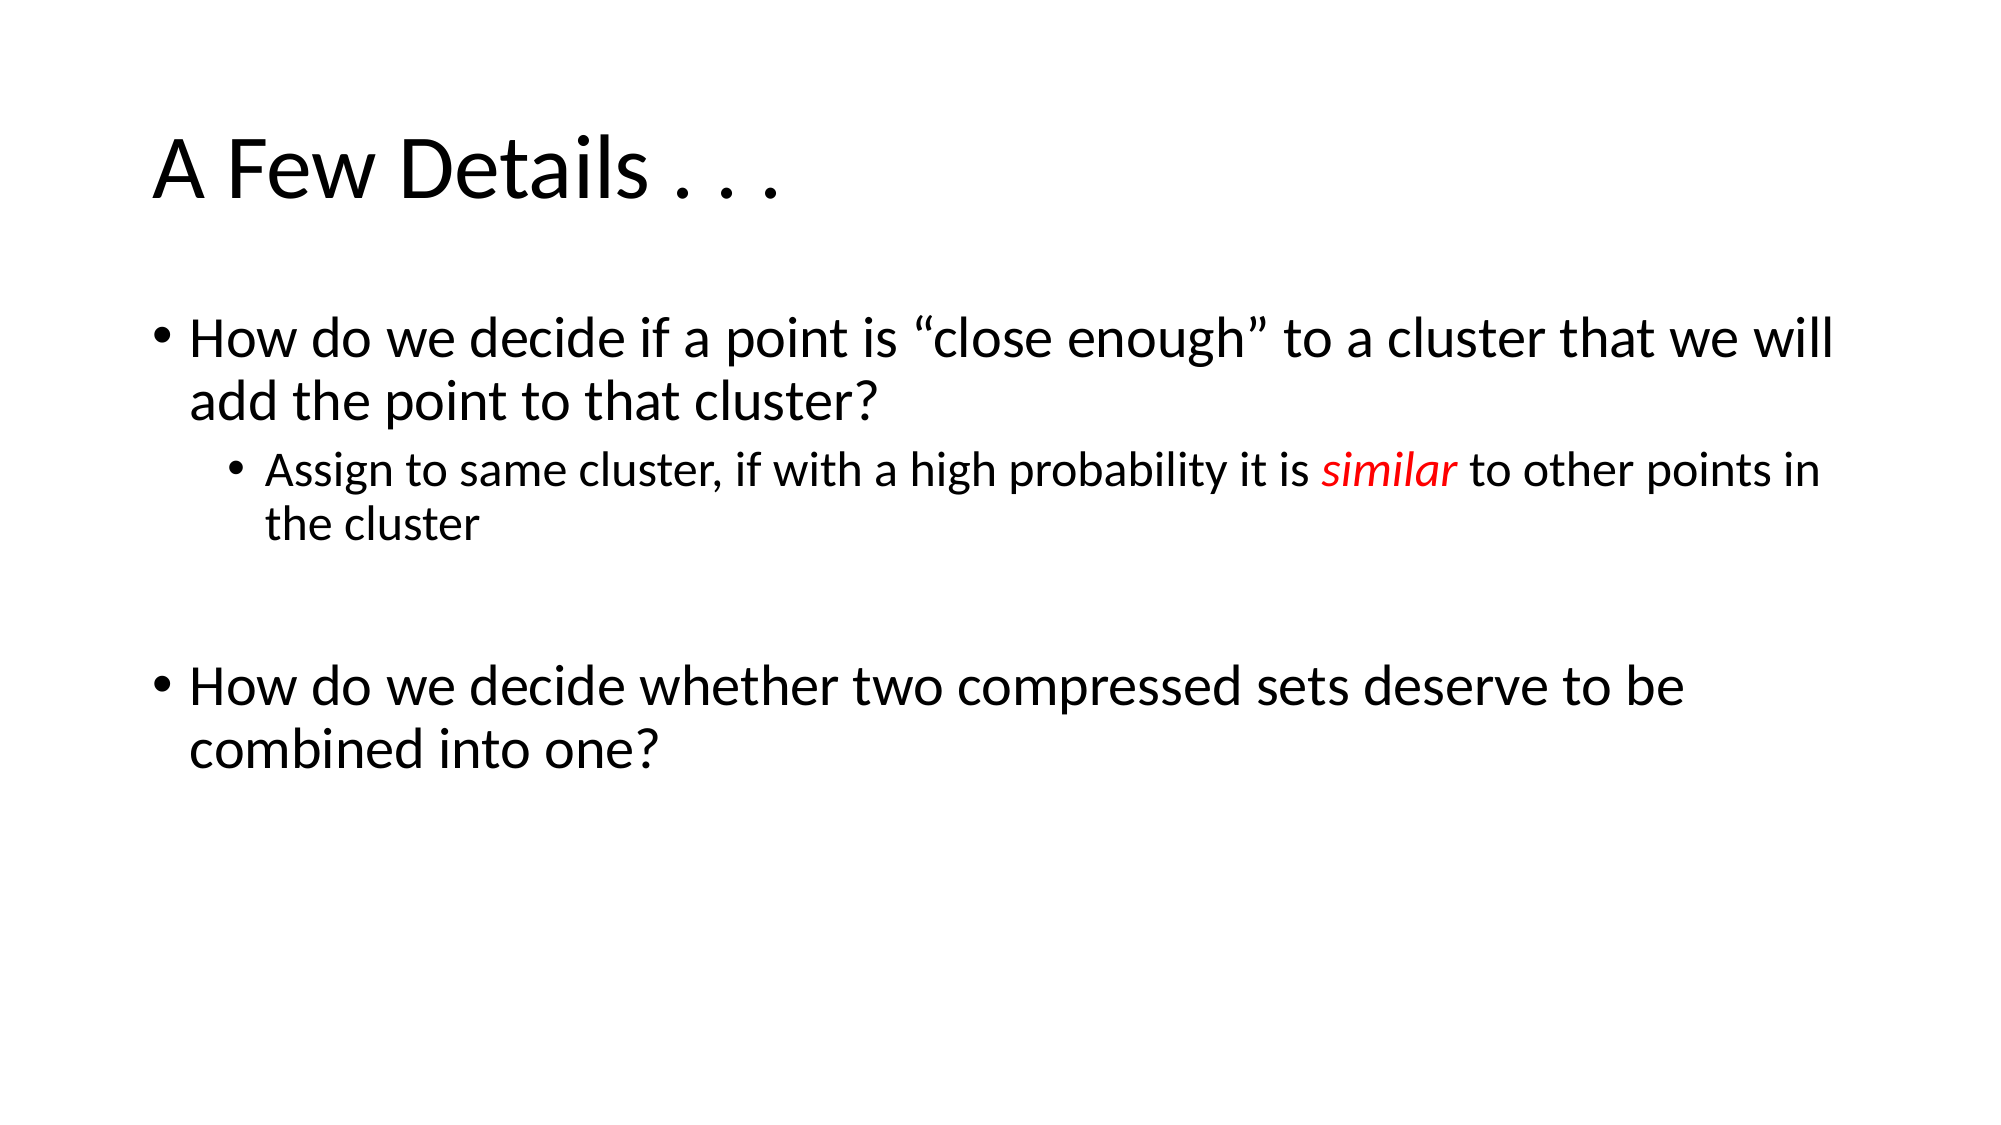

# A Few Details . . .
How do we decide if a point is “close enough” to a cluster that we will add the point to that cluster?
Assign to same cluster, if with a high probability it is similar to other points in the cluster

How do we decide whether two compressed sets deserve to be combined into one?